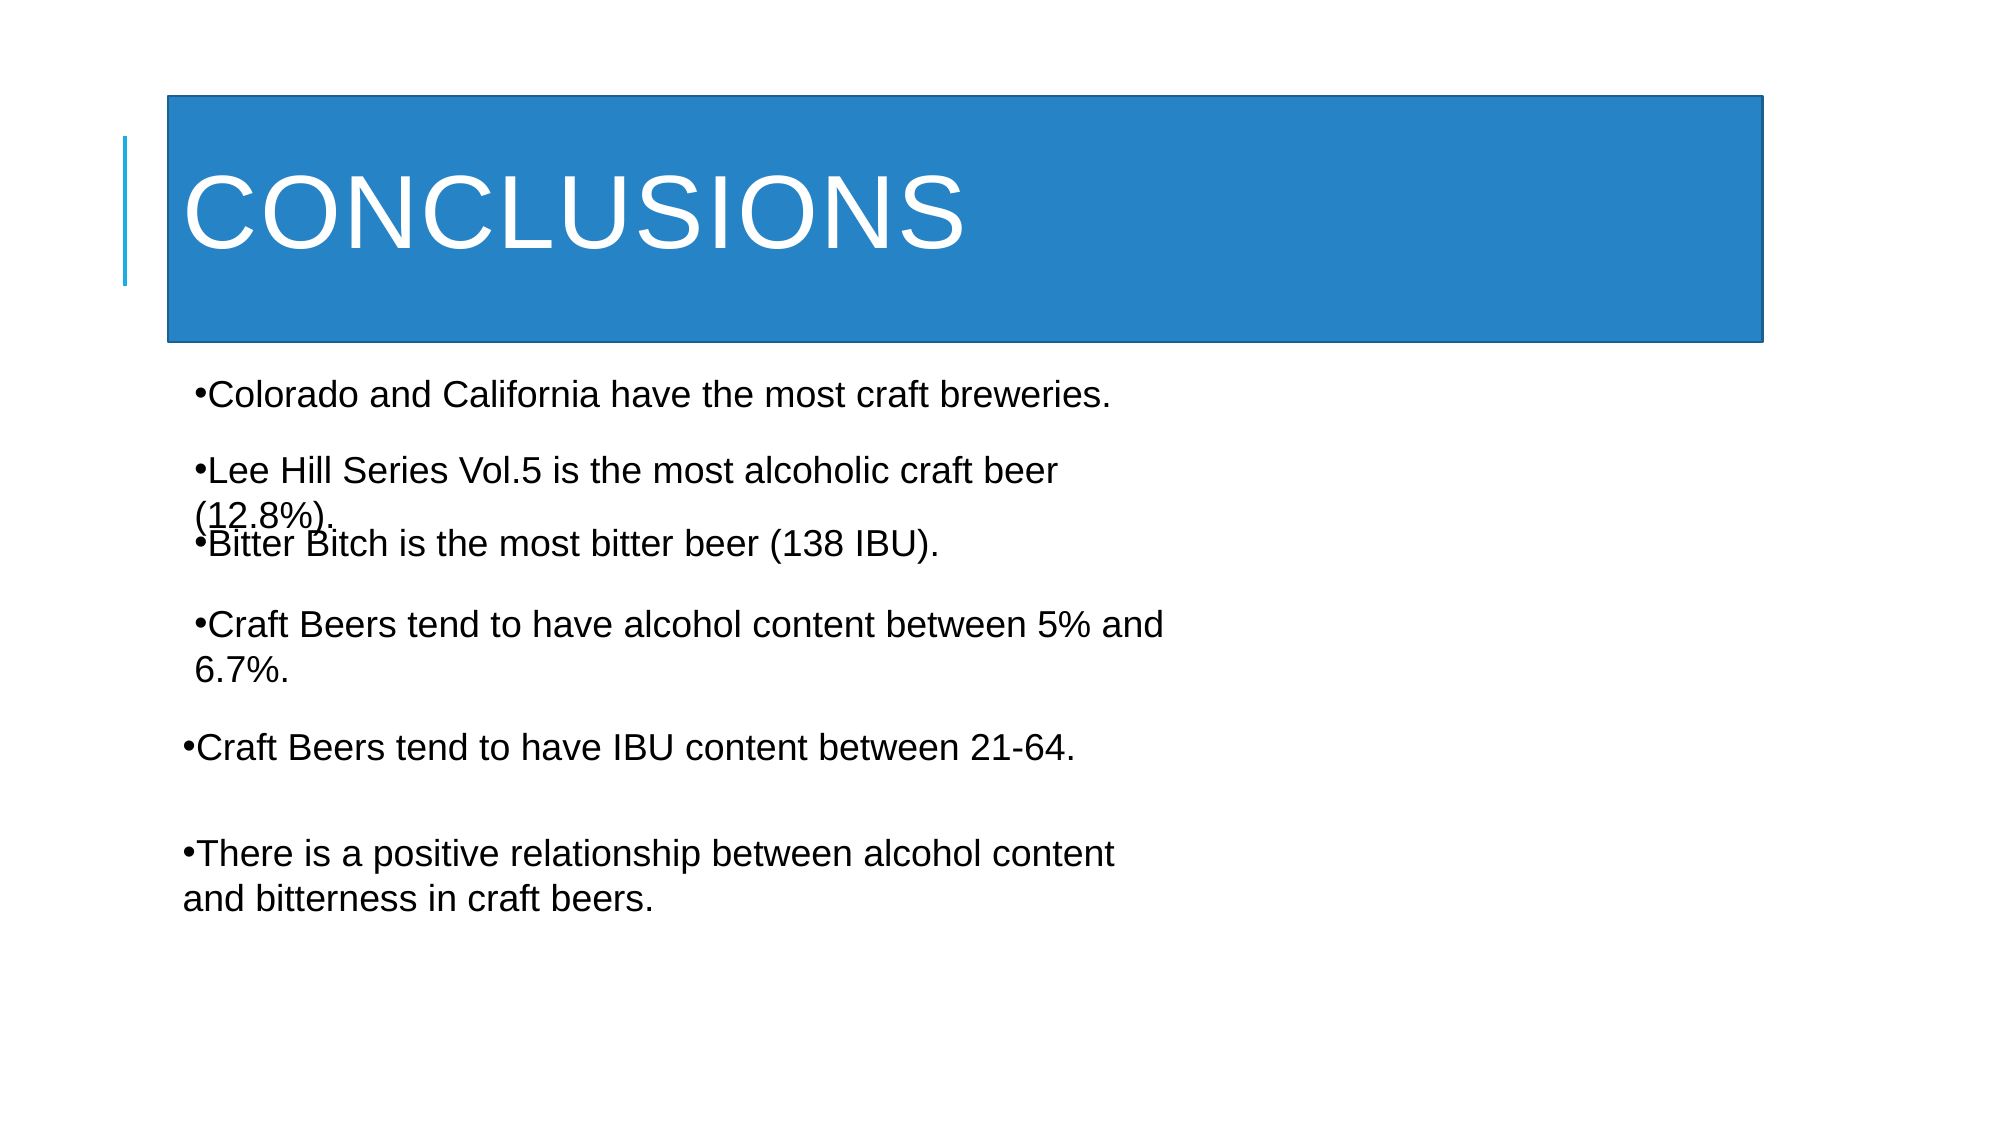

# Conclusions
Colorado and California have the most craft breweries.

Lee Hill Series Vol.5 is the most alcoholic craft beer (12.8%).

Bitter Bitch is the most bitter beer (138 IBU).

Craft Beers tend to have alcohol content between 5% and 6.7%.

Craft Beers tend to have IBU content between 21-64.

There is a positive relationship between alcohol content and bitterness in craft beers.